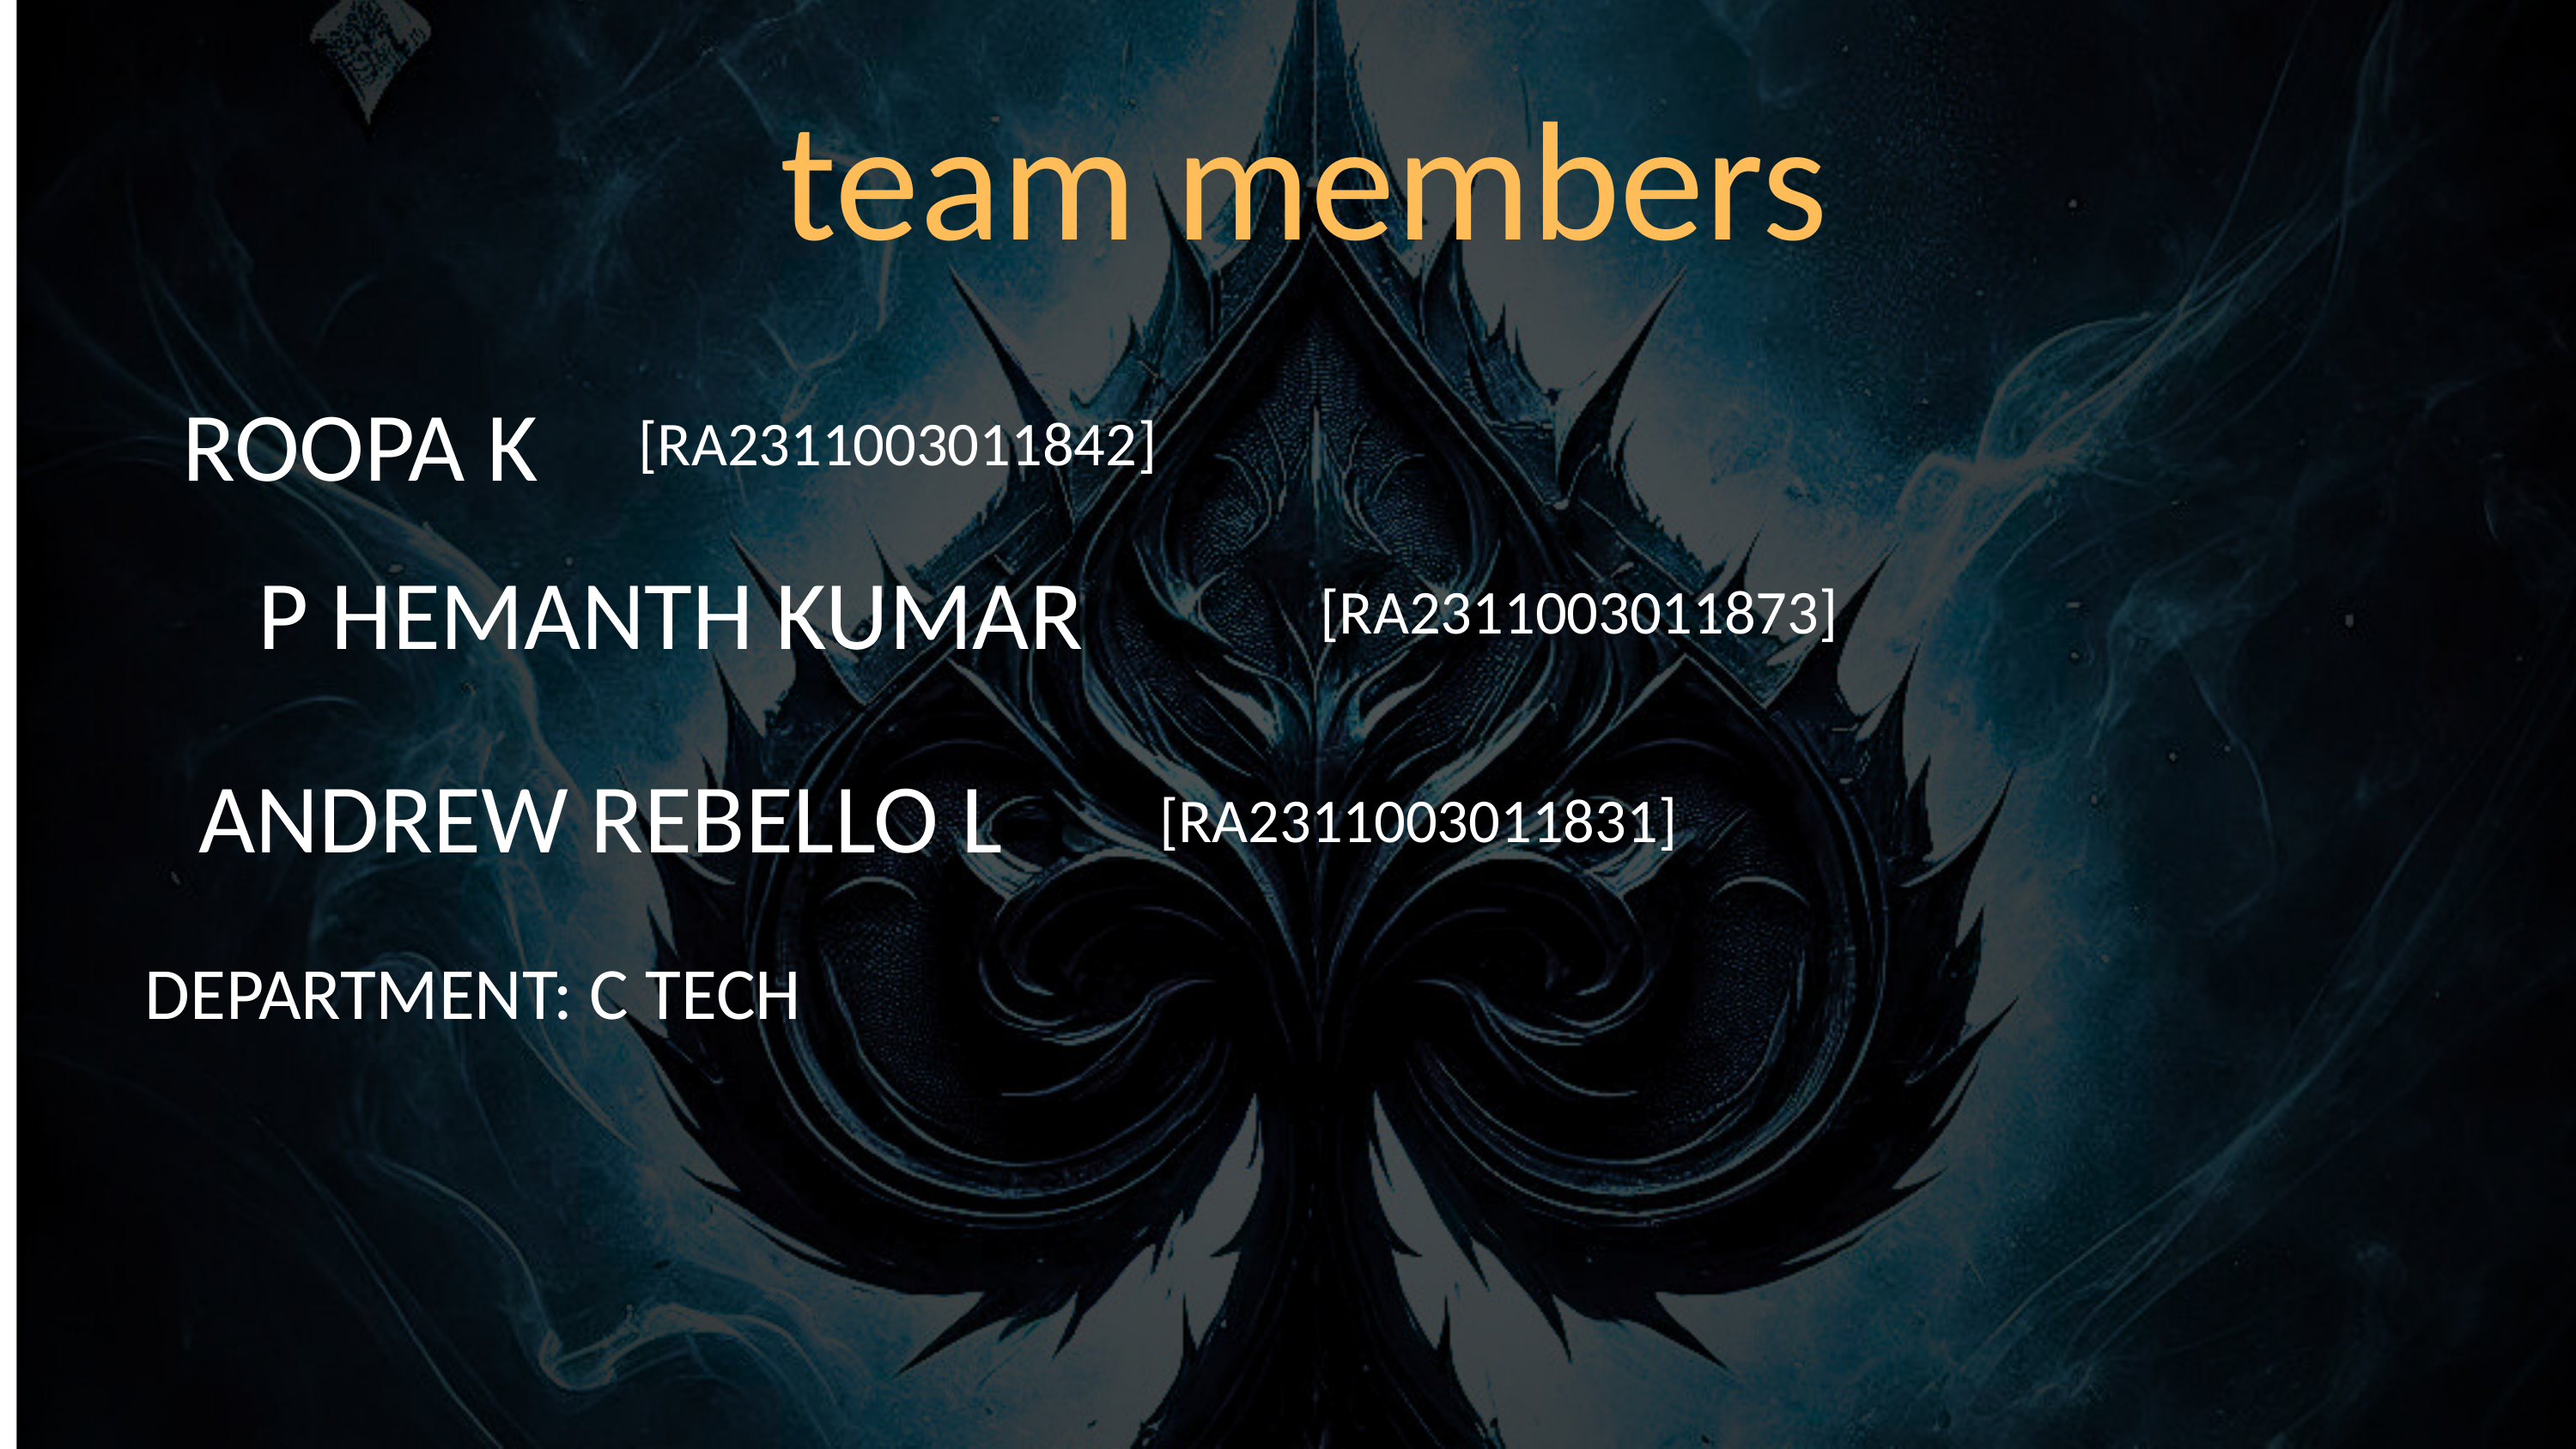

team members
ROOPA K
[RA2311003011842]
P HEMANTH KUMAR
[RA2311003011873]
ANDREW REBELLO L
[RA2311003011831]
DEPARTMENT: C TECH